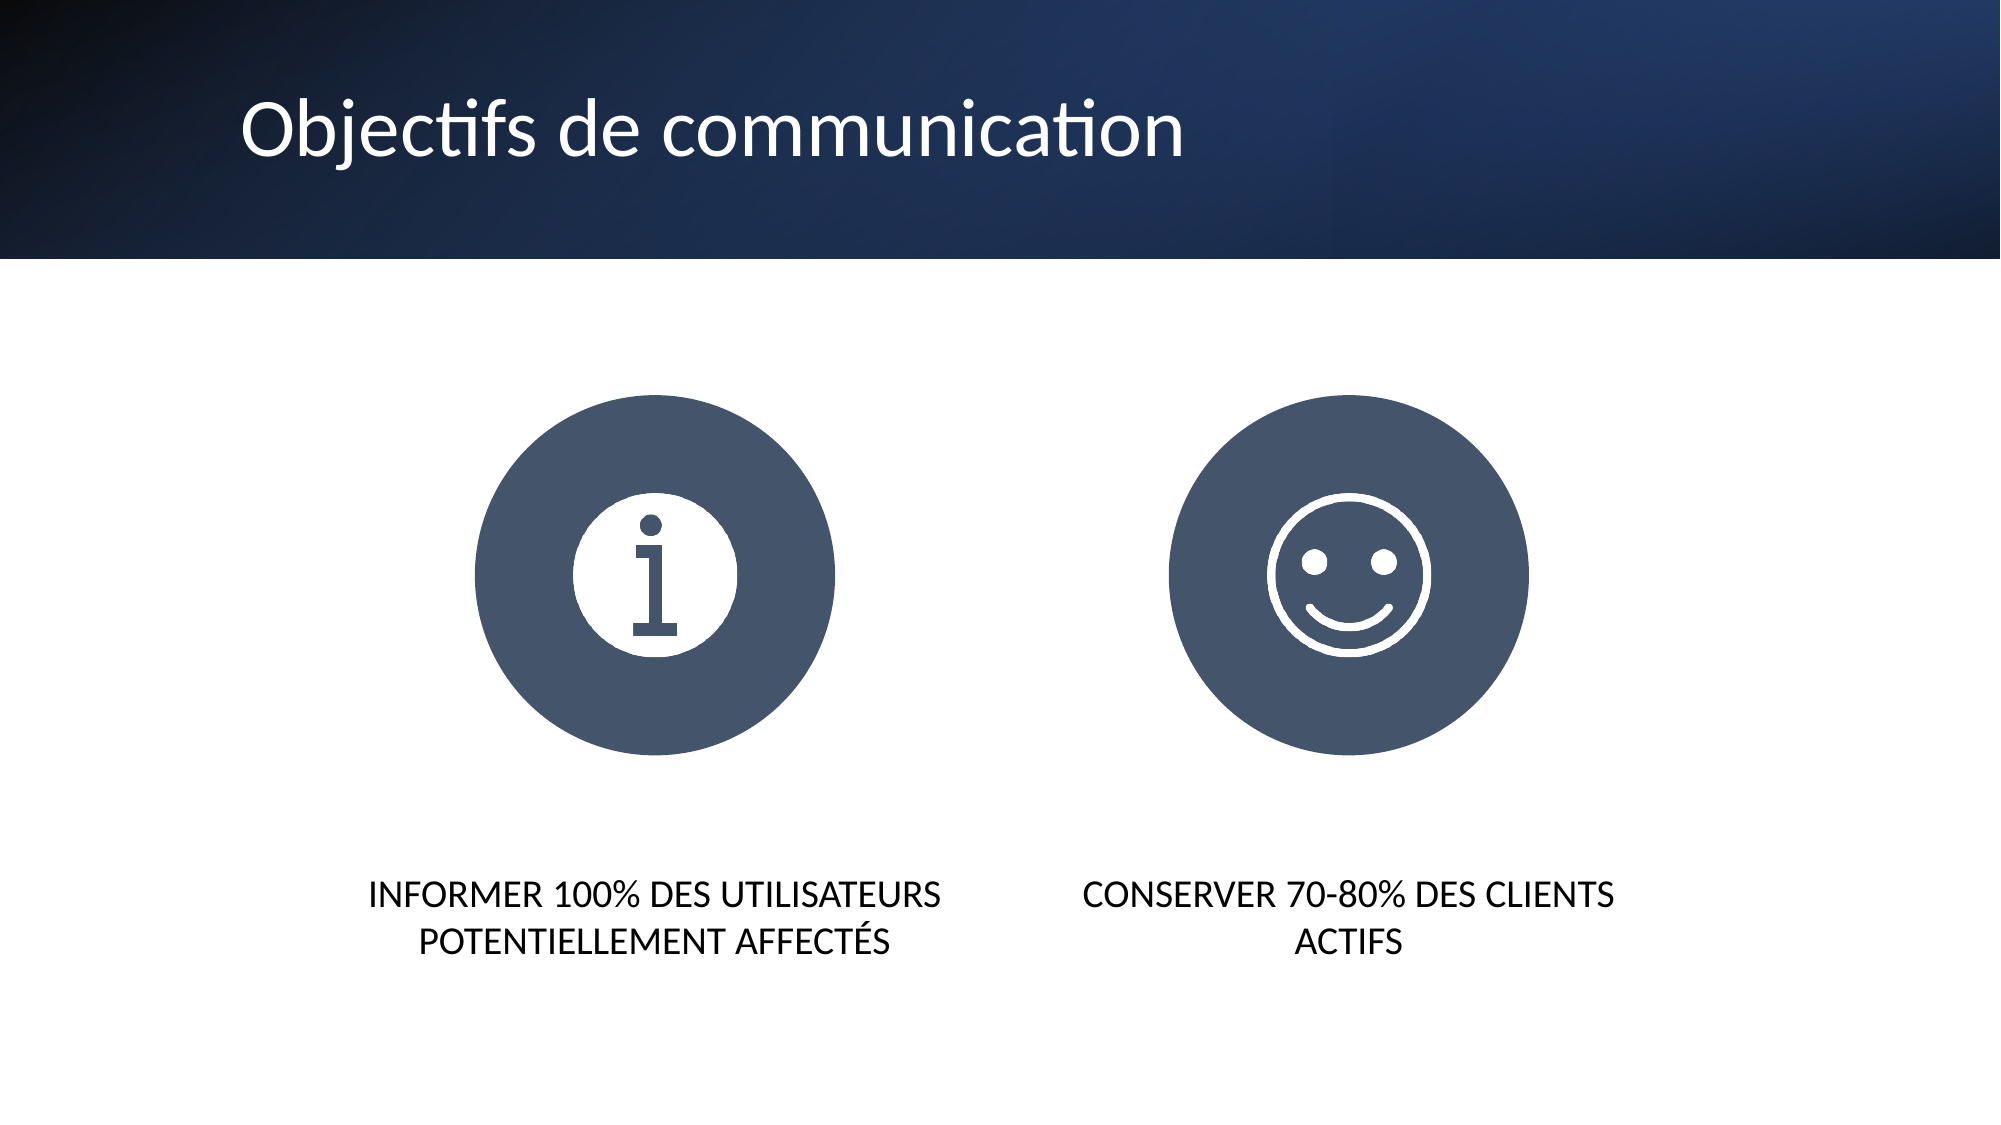

# Objectifs de communication
Informer 100% des utilisateurs potentiellement affectés
Conserver 70-80% des clients actifs